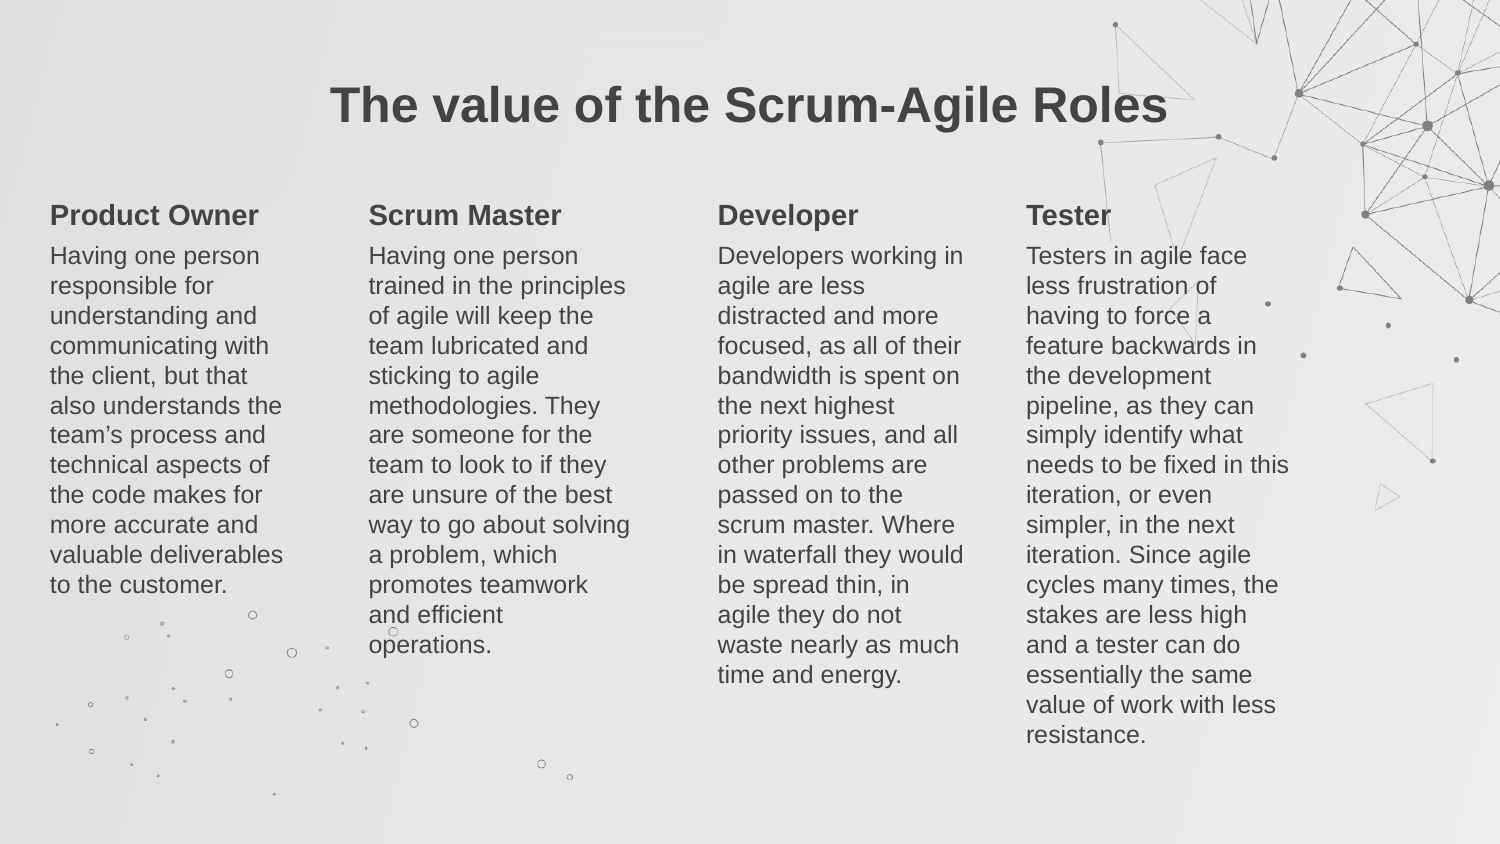

# The value of the Scrum-Agile Roles
Product Owner
Scrum Master
Developer
Tester
Having one person responsible for understanding and communicating with the client, but that also understands the team’s process and technical aspects of the code makes for more accurate and valuable deliverables to the customer.
Developers working in agile are less distracted and more focused, as all of their bandwidth is spent on the next highest priority issues, and all other problems are passed on to the scrum master. Where in waterfall they would be spread thin, in agile they do not waste nearly as much time and energy.
Testers in agile face less frustration of having to force a feature backwards in the development pipeline, as they can simply identify what needs to be fixed in this iteration, or even simpler, in the next iteration. Since agile cycles many times, the stakes are less high and a tester can do essentially the same value of work with less resistance.
Having one person trained in the principles of agile will keep the team lubricated and sticking to agile methodologies. They are someone for the team to look to if they are unsure of the best way to go about solving a problem, which promotes teamwork and efficient operations.